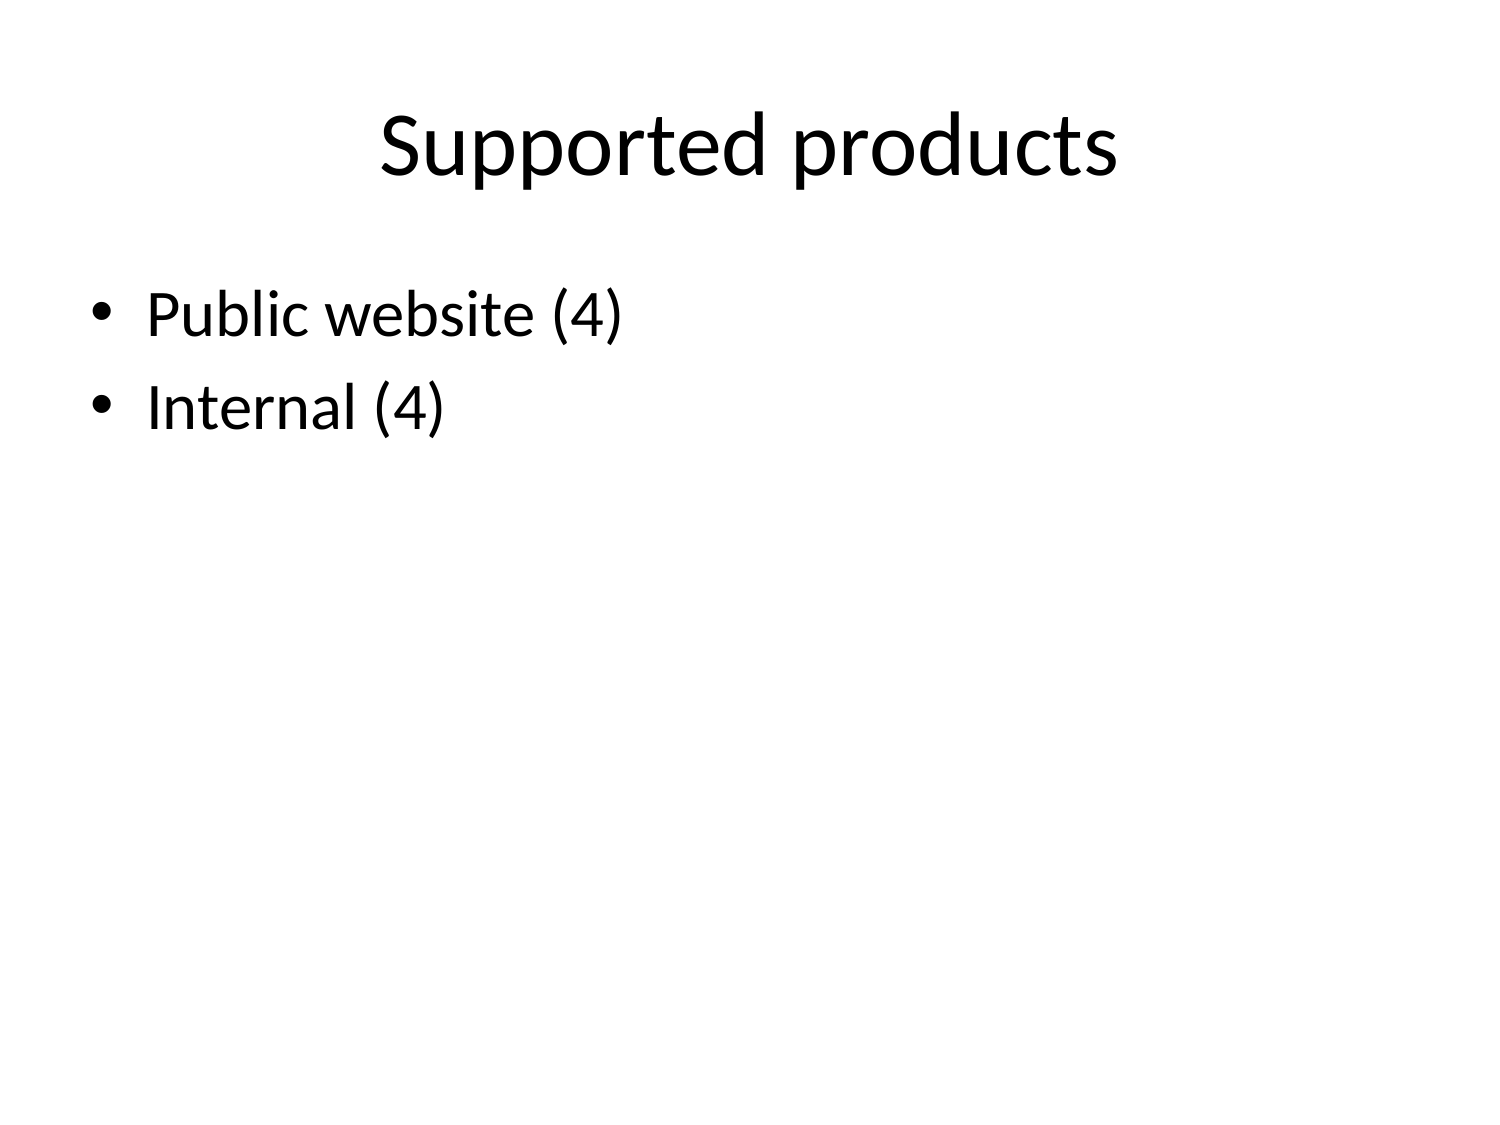

# Supported products
Public website (4)
Internal (4)